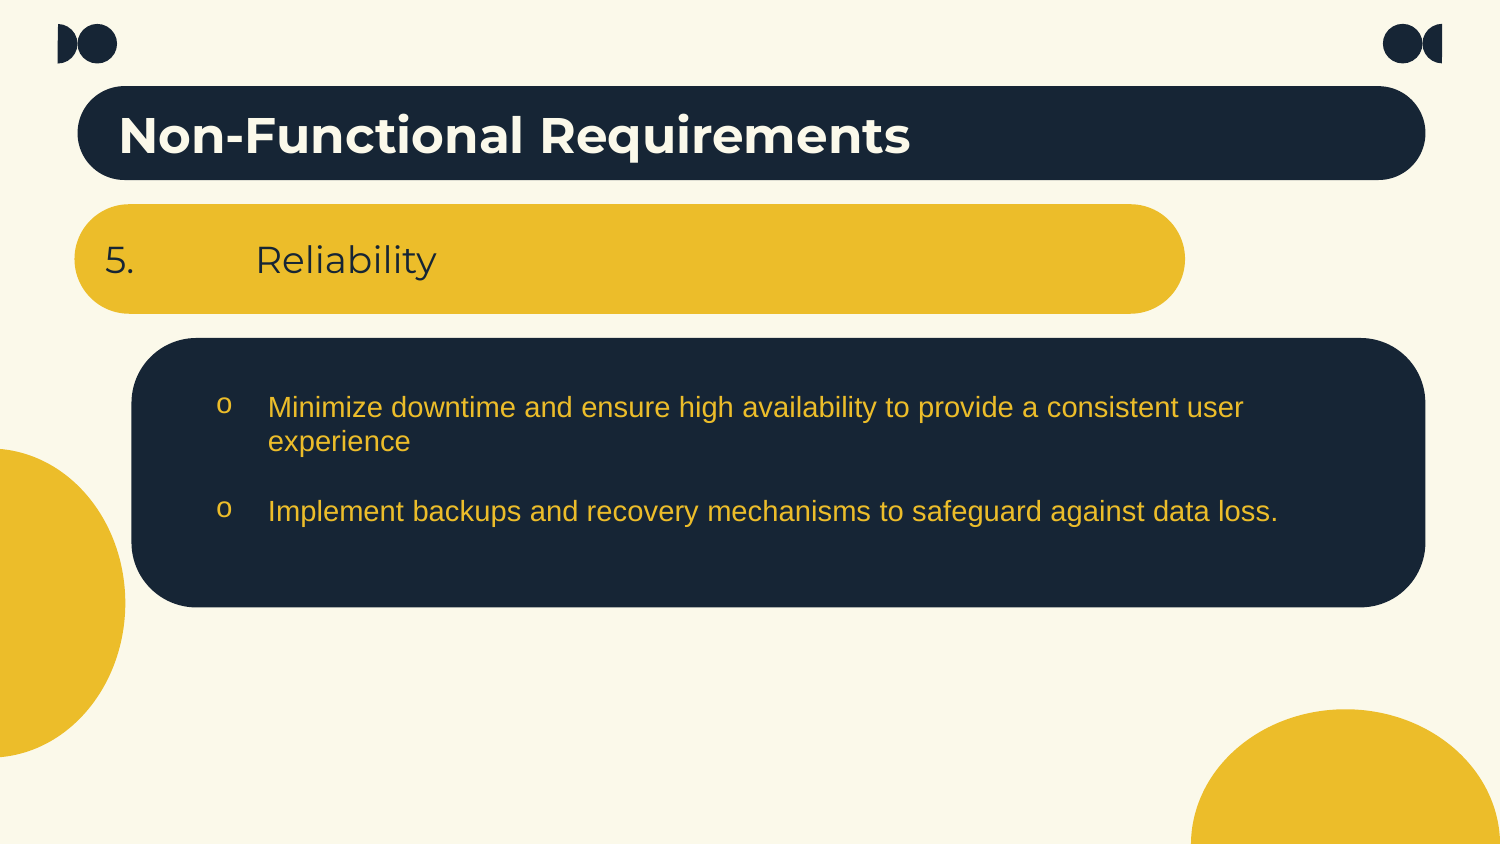

Non-Functional Requirements

5.	Reliability

Minimize downtime and ensure high availability to provide a consistent user experience

Implement backups and recovery mechanisms to safeguard against data loss.